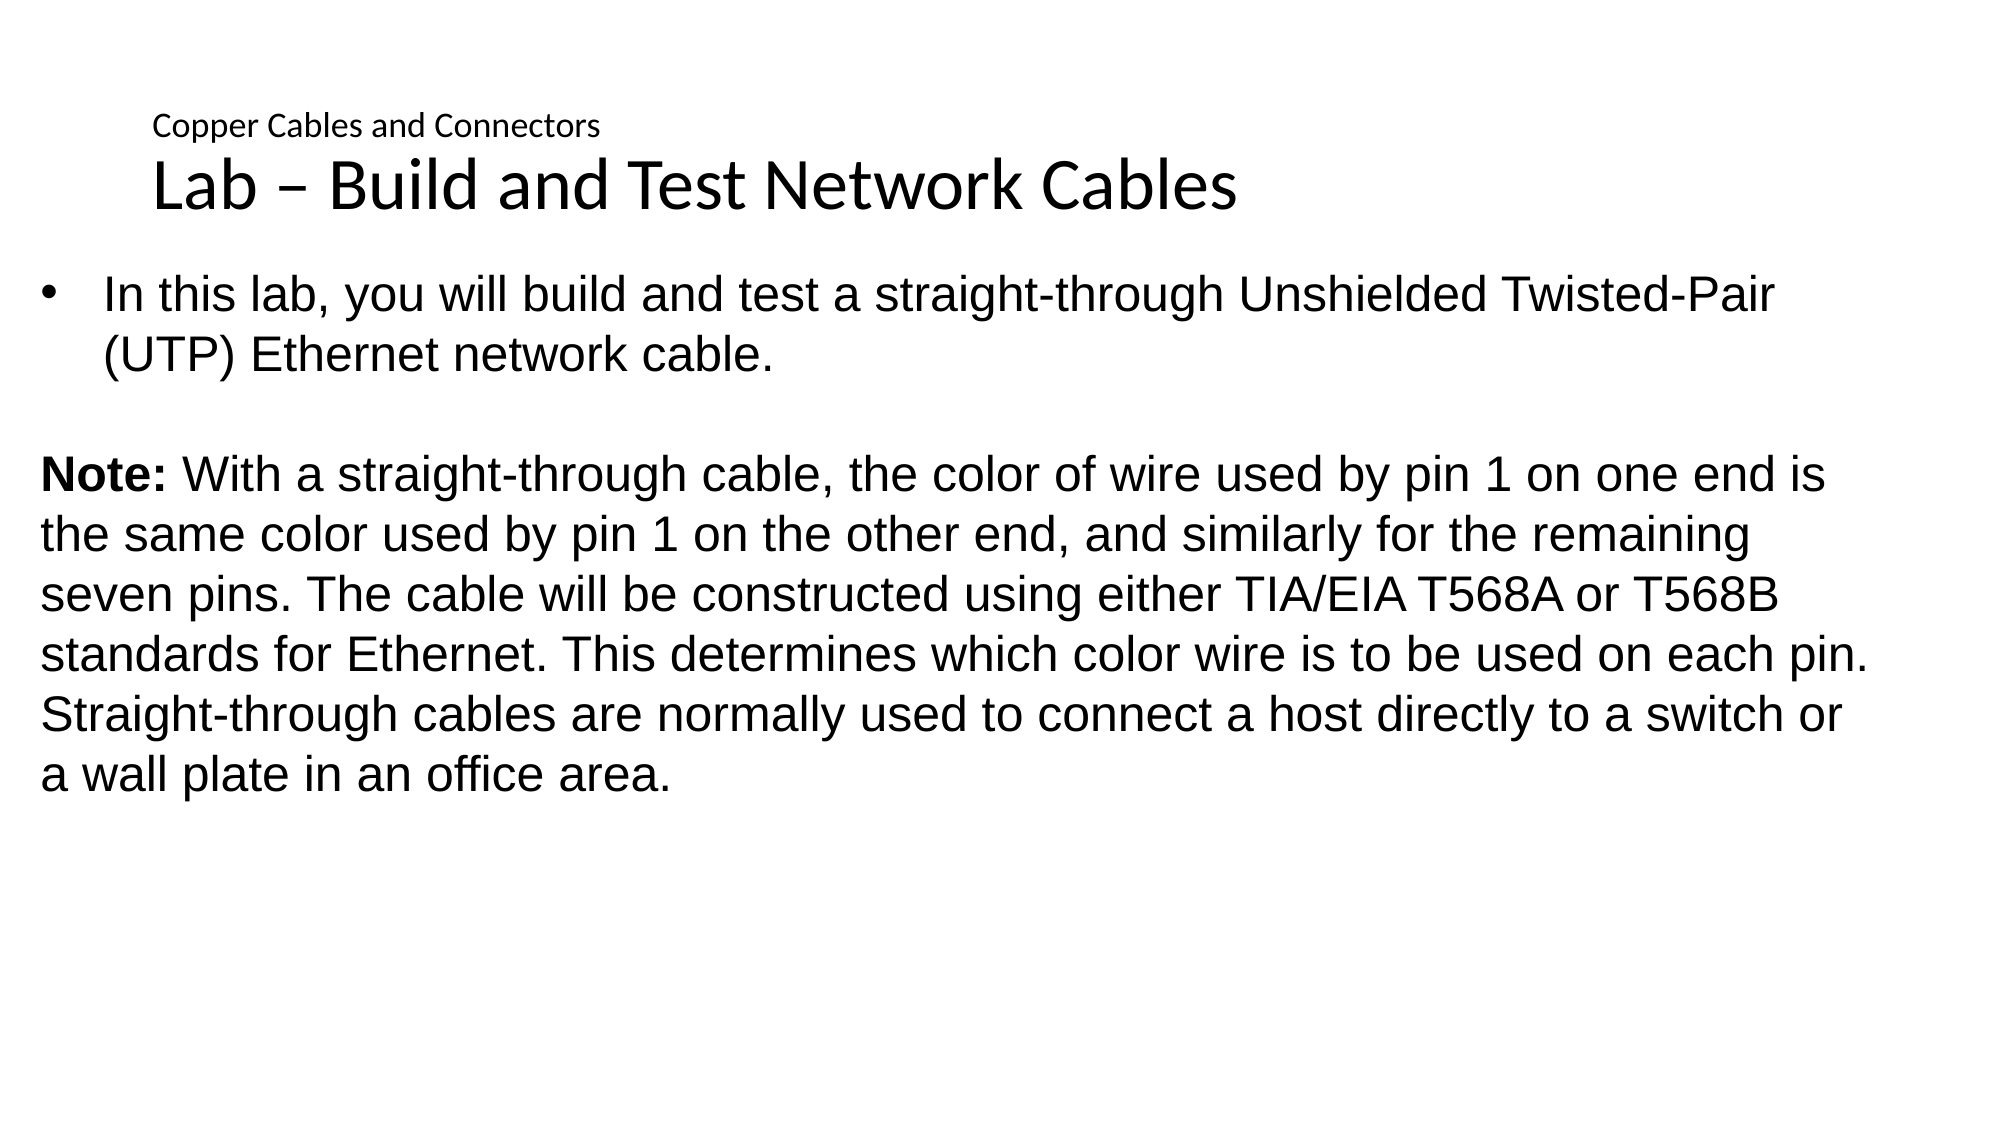

# Copper Cables and Connectors Lab – Build and Test Network Cables
In this lab, you will build and test a straight-through Unshielded Twisted-Pair (UTP) Ethernet network cable.

Note: With a straight-through cable, the color of wire used by pin 1 on one end is the same color used by pin 1 on the other end, and similarly for the remaining seven pins. The cable will be constructed using either TIA/EIA T568A or T568B standards for Ethernet. This determines which color wire is to be used on each pin.
Straight-through cables are normally used to connect a host directly to a switch or a wall plate in an office area.